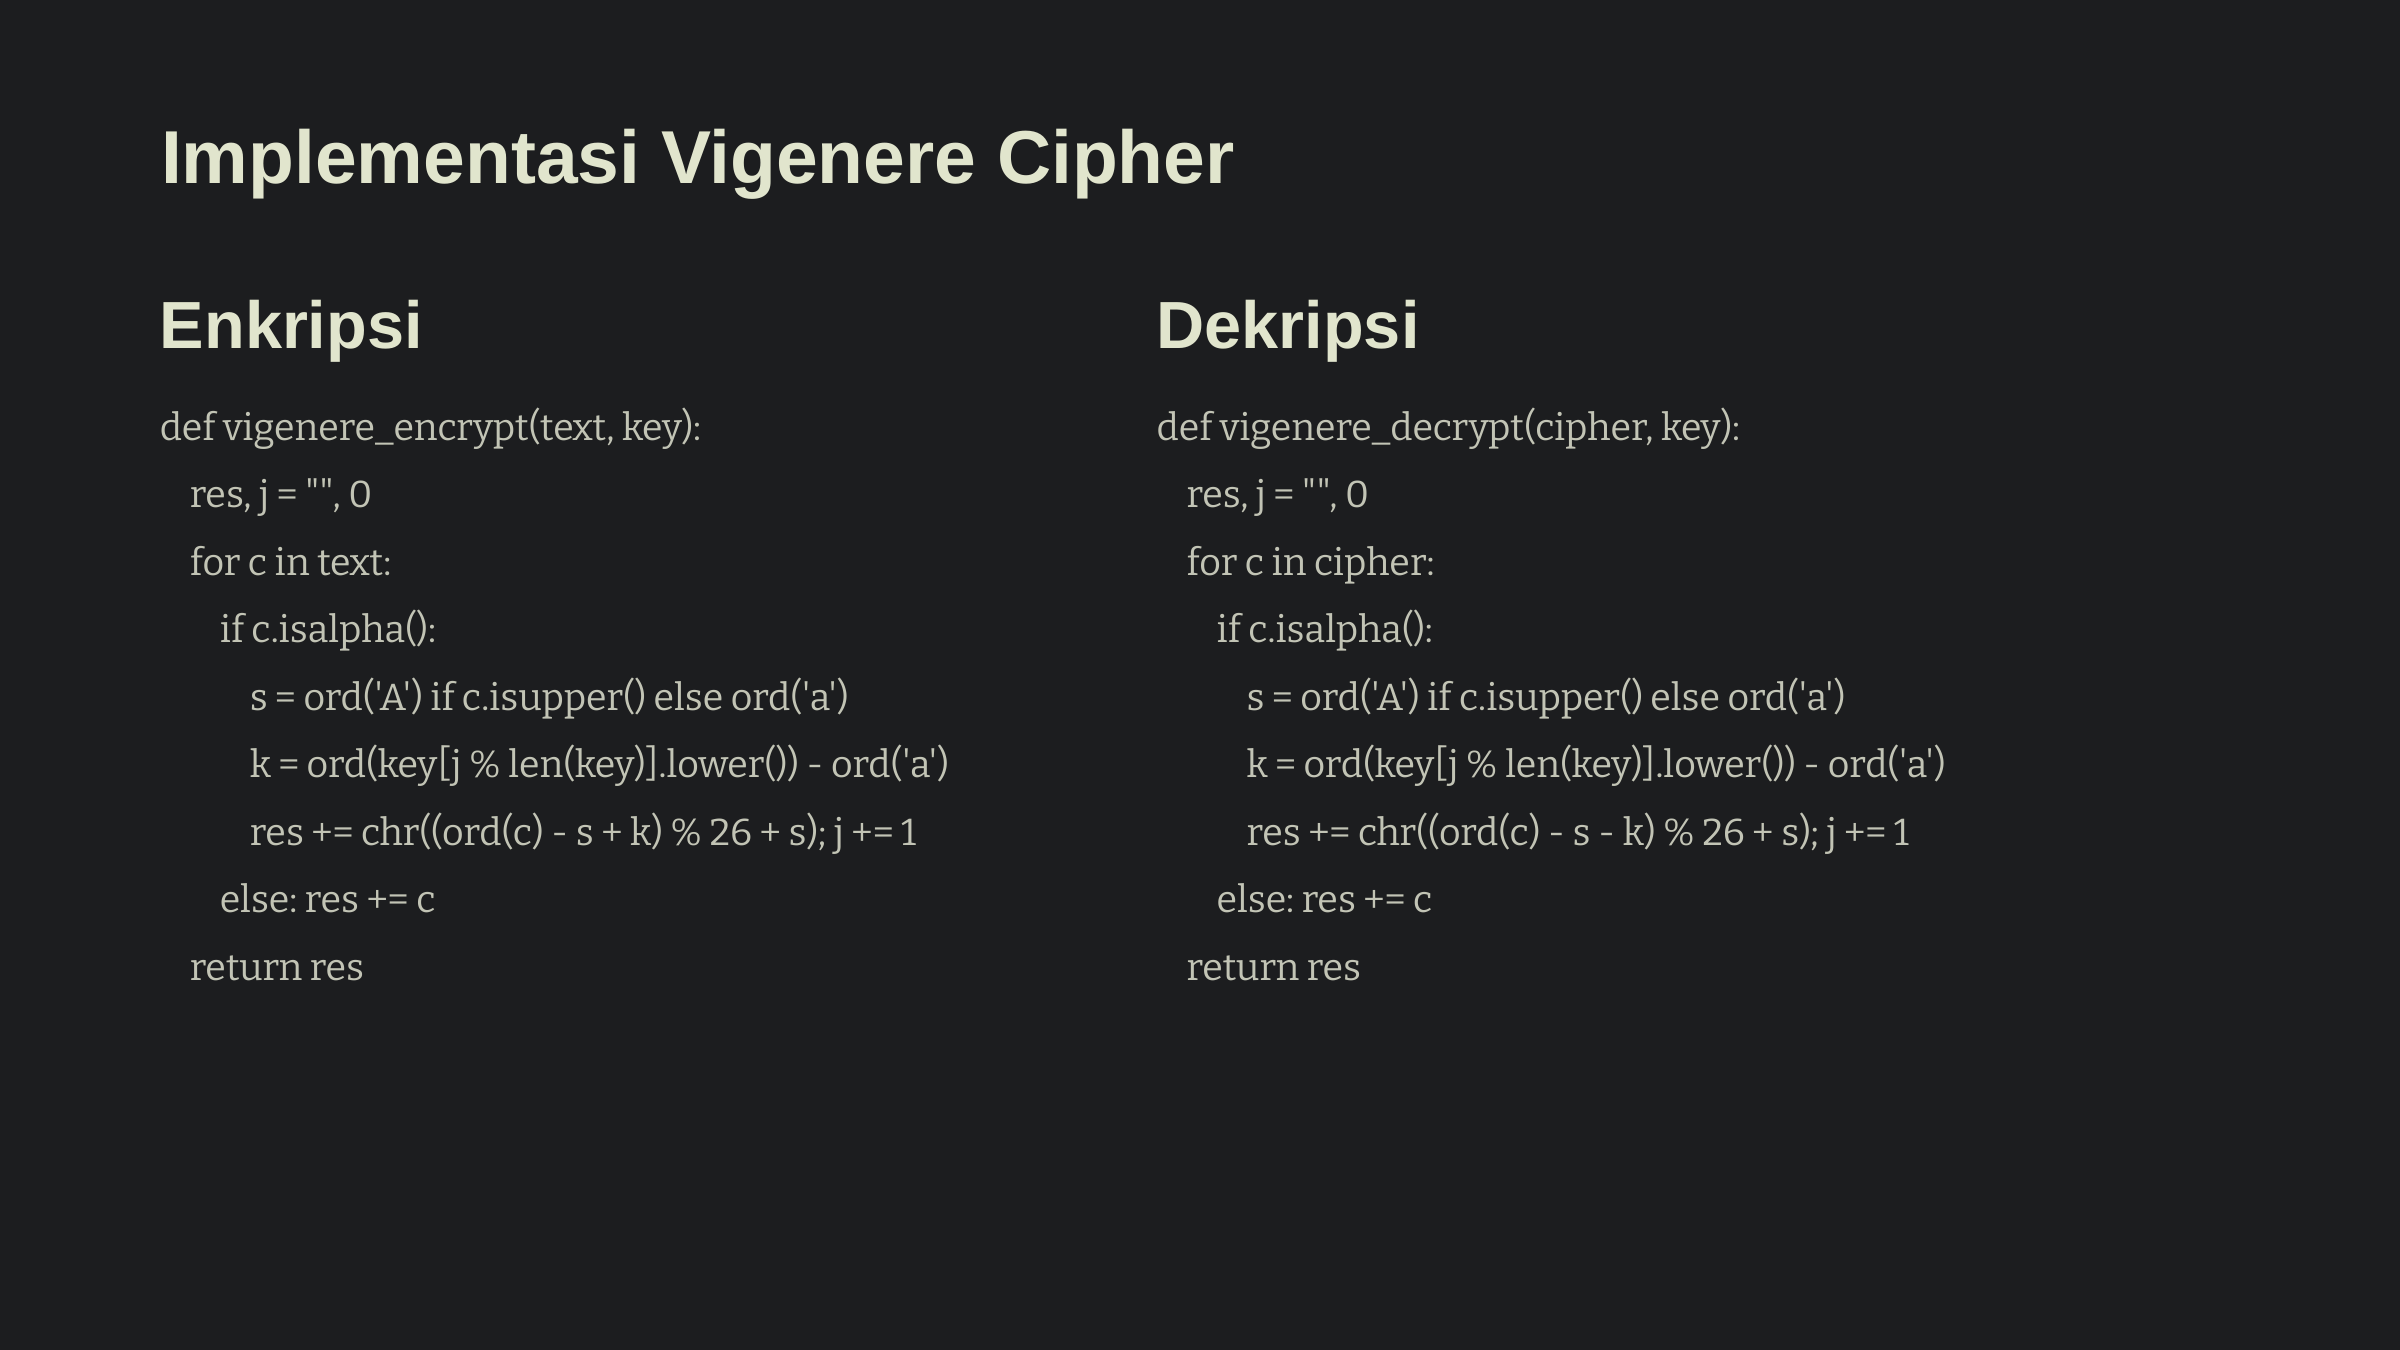

Implementasi Vigenere Cipher
Enkripsi
Dekripsi
def vigenere_encrypt(text, key):
    res, j = "", 0
    for c in text:
        if c.isalpha():
            s = ord('A') if c.isupper() else ord('a')
            k = ord(key[j % len(key)].lower()) - ord('a')
            res += chr((ord(c) - s + k) % 26 + s); j += 1
        else: res += c
    return res
def vigenere_decrypt(cipher, key):
    res, j = "", 0
    for c in cipher:
        if c.isalpha():
            s = ord('A') if c.isupper() else ord('a')
            k = ord(key[j % len(key)].lower()) - ord('a')
            res += chr((ord(c) - s - k) % 26 + s); j += 1
        else: res += c
    return res